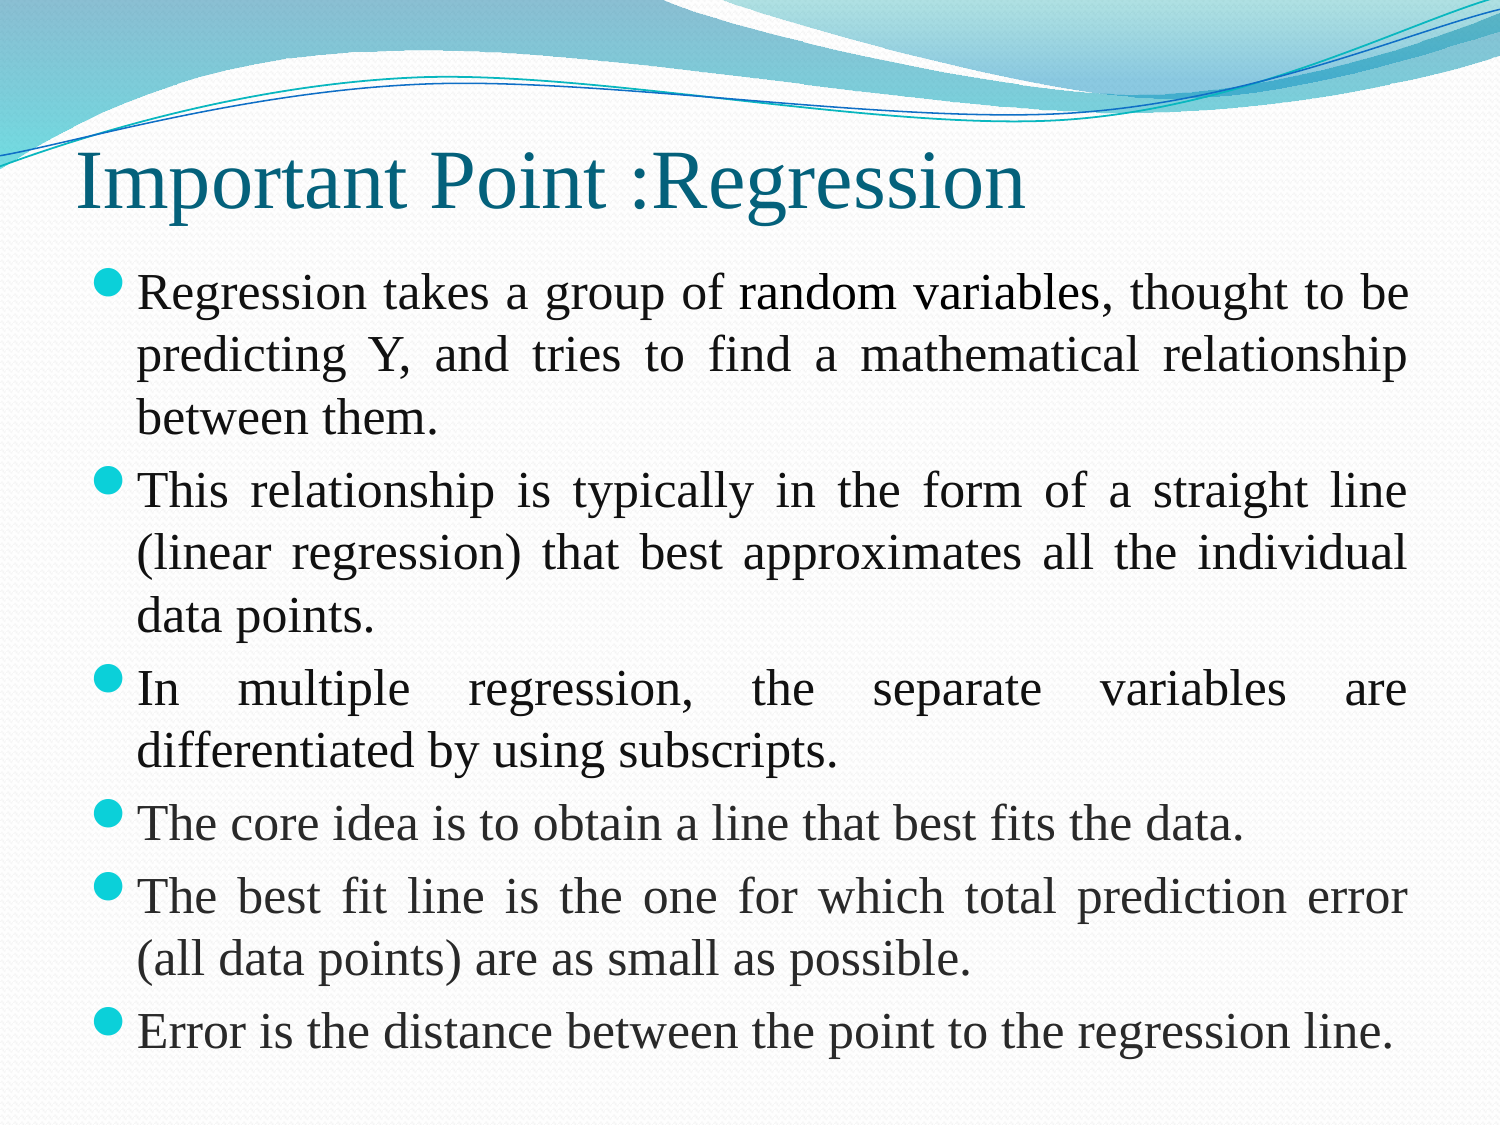

# Important Point :Regression
Regression takes a group of random variables, thought to be predicting Y, and tries to find a mathematical relationship between them.
This relationship is typically in the form of a straight line (linear regression) that best approximates all the individual data points.
In multiple regression, the separate variables are differentiated by using subscripts.
The core idea is to obtain a line that best fits the data.
The best fit line is the one for which total prediction error (all data points) are as small as possible.
Error is the distance between the point to the regression line.